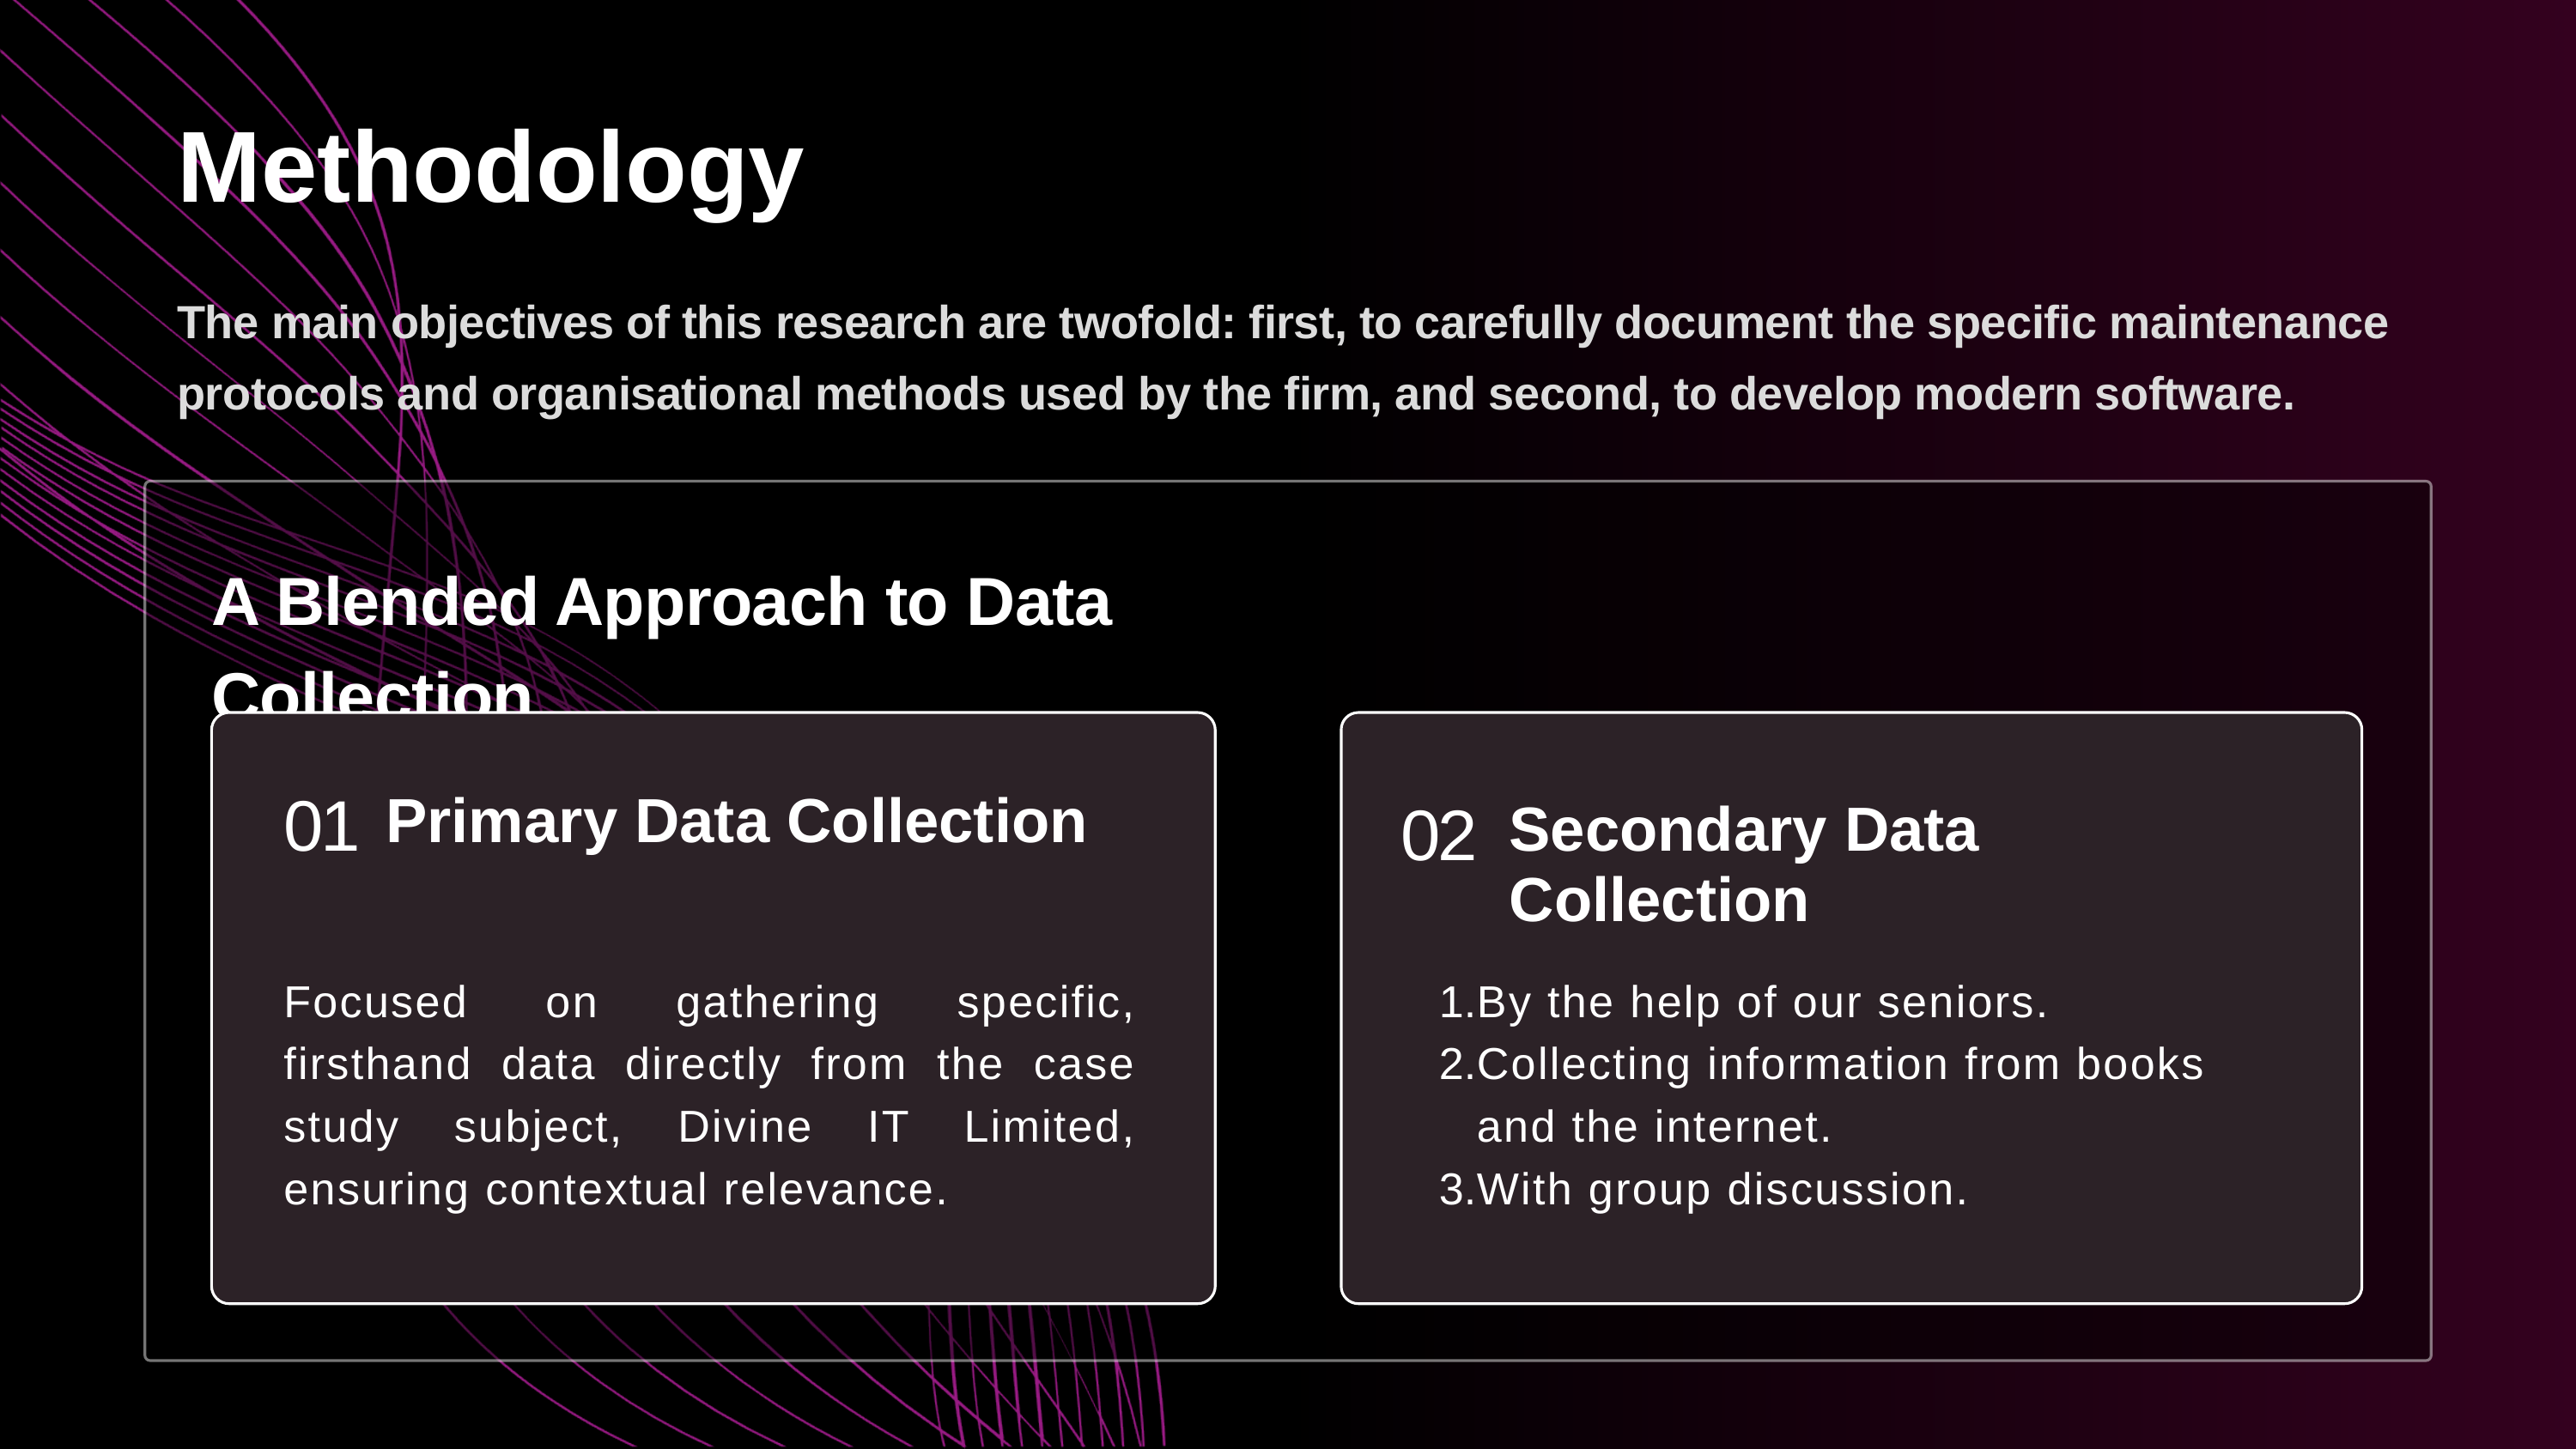

Methodology
The main objectives of this research are twofold: first, to carefully document the specific maintenance protocols and organisational methods used by the firm, and second, to develop modern software.

A Blended Approach to Data Collection

01
Primary Data Collection
Secondary Data Collection
02
Focused on gathering specific, firsthand data directly from the case study subject, Divine IT Limited, ensuring contextual relevance.
By the help of our seniors.
Collecting information from books and the internet.
With group discussion.